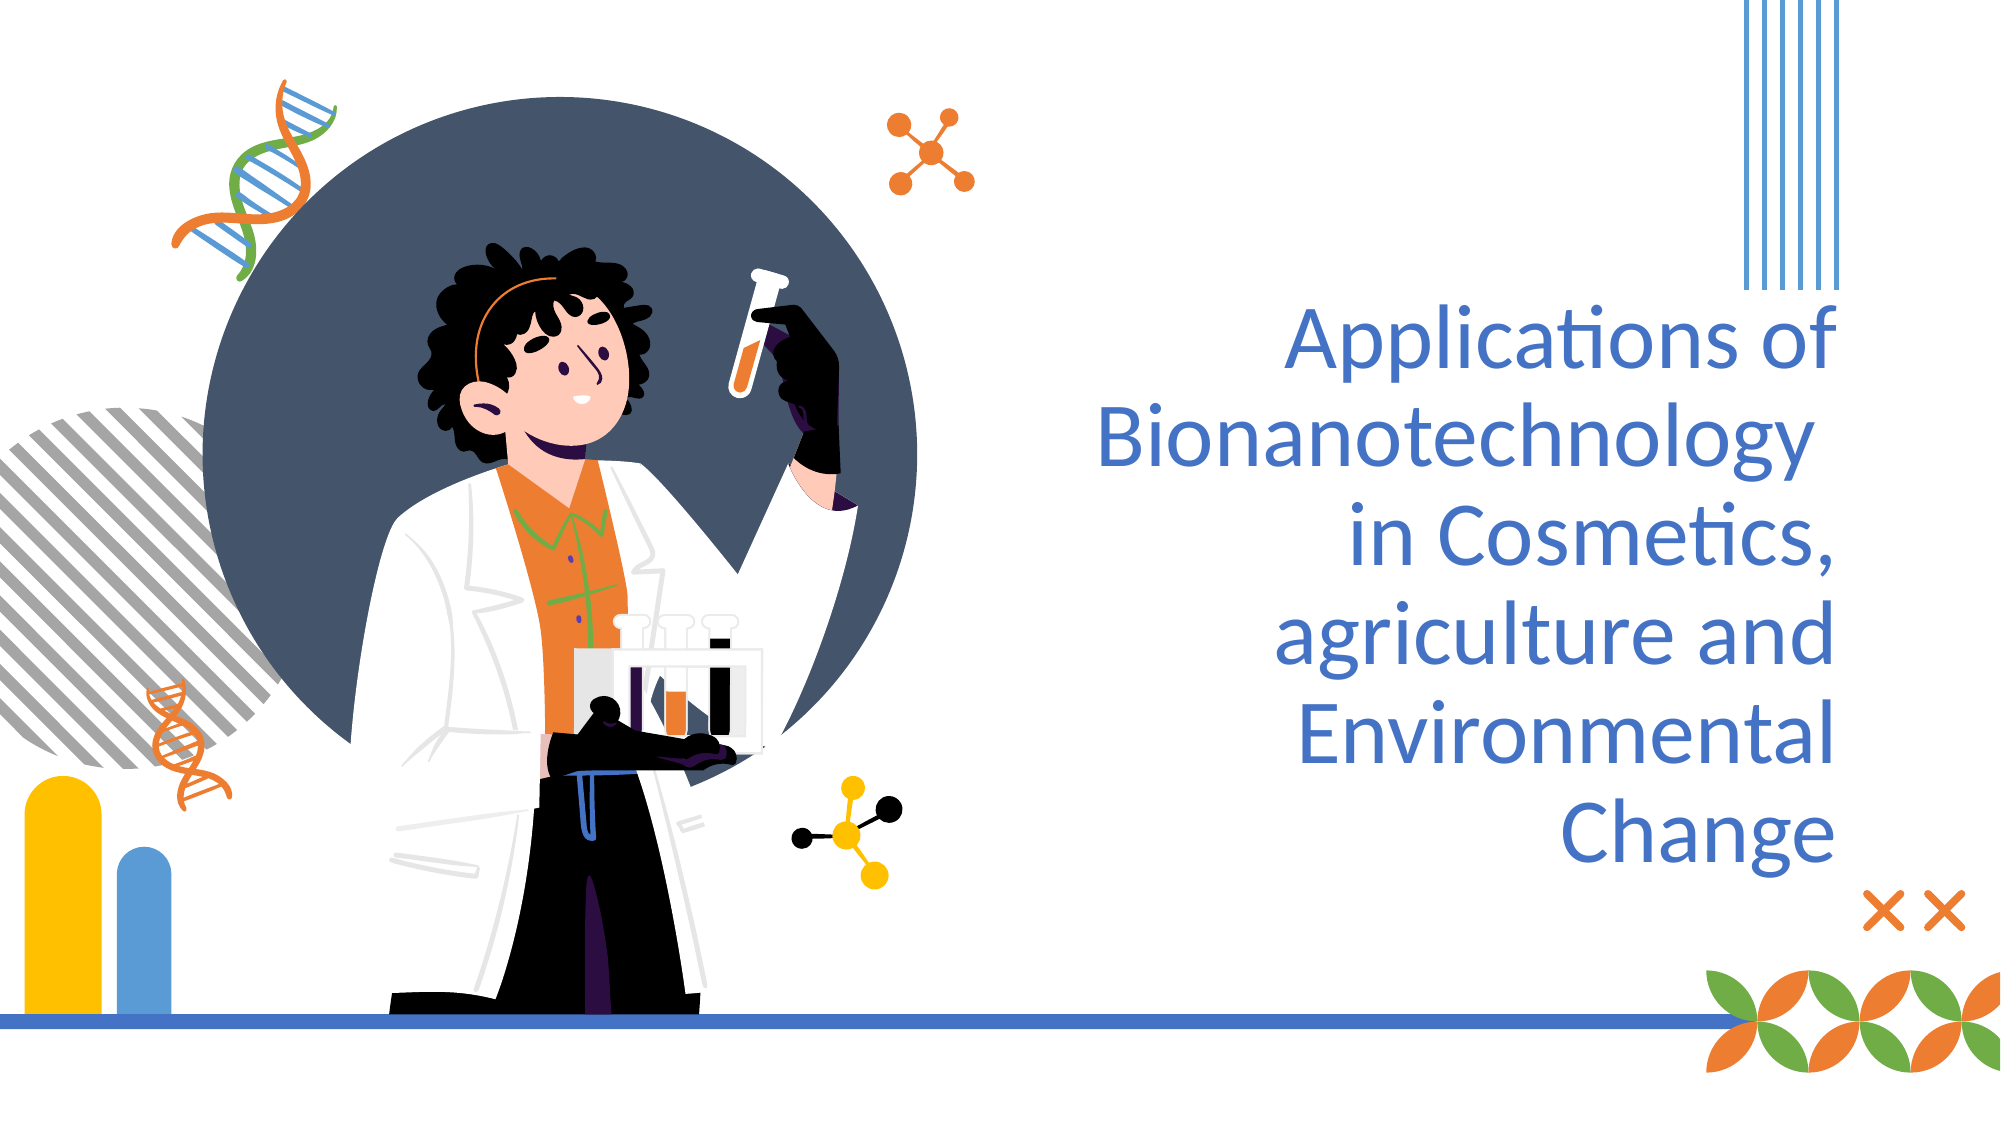

# Applications of Bionanotechnology  in Cosmetics, agriculture and Environmental Change